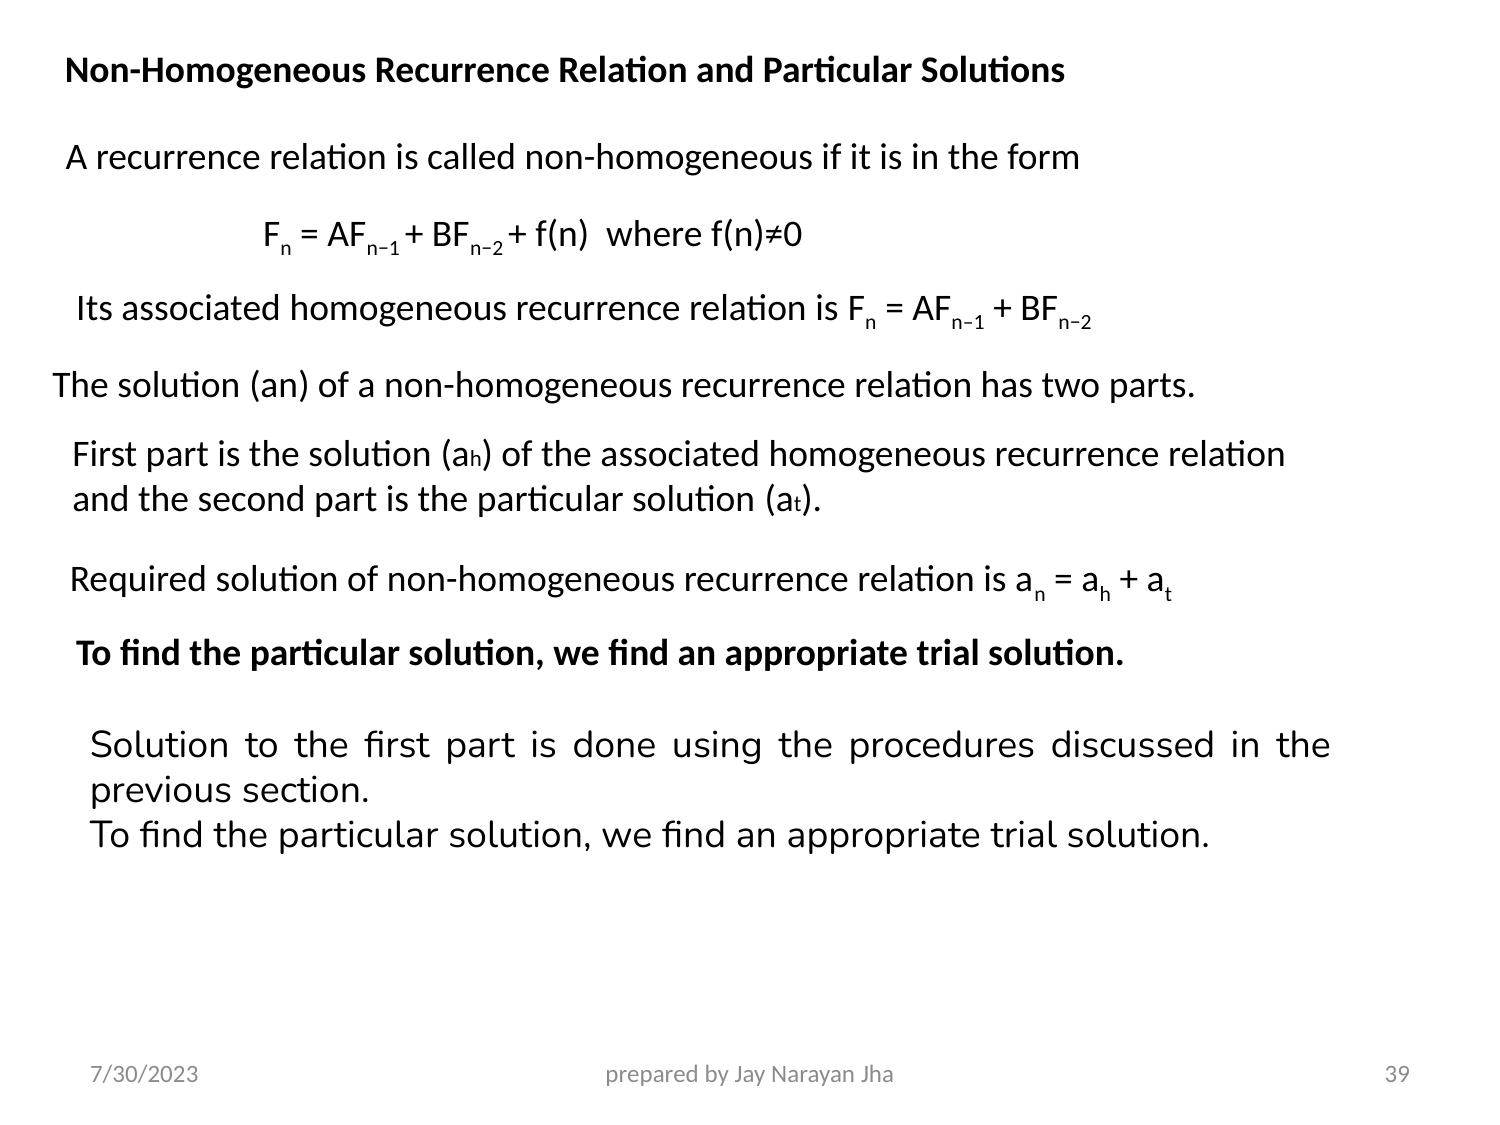

Non-Homogeneous Recurrence Relation and Particular Solutions
A recurrence relation is called non-homogeneous if it is in the form
Fn = AFn−1 + BFn−2 + f(n)  where f(n)≠0
Its associated homogeneous recurrence relation is Fn = AFn–1 + BFn−2
The solution (an) of a non-homogeneous recurrence relation has two parts.
First part is the solution (ah) of the associated homogeneous recurrence relation
and the second part is the particular solution (at).
 Required solution of non-homogeneous recurrence relation is an = ah + at
To find the particular solution, we find an appropriate trial solution.
Solution to the first part is done using the procedures discussed in the previous section.
To find the particular solution, we find an appropriate trial solution.
7/30/2023
prepared by Jay Narayan Jha
39